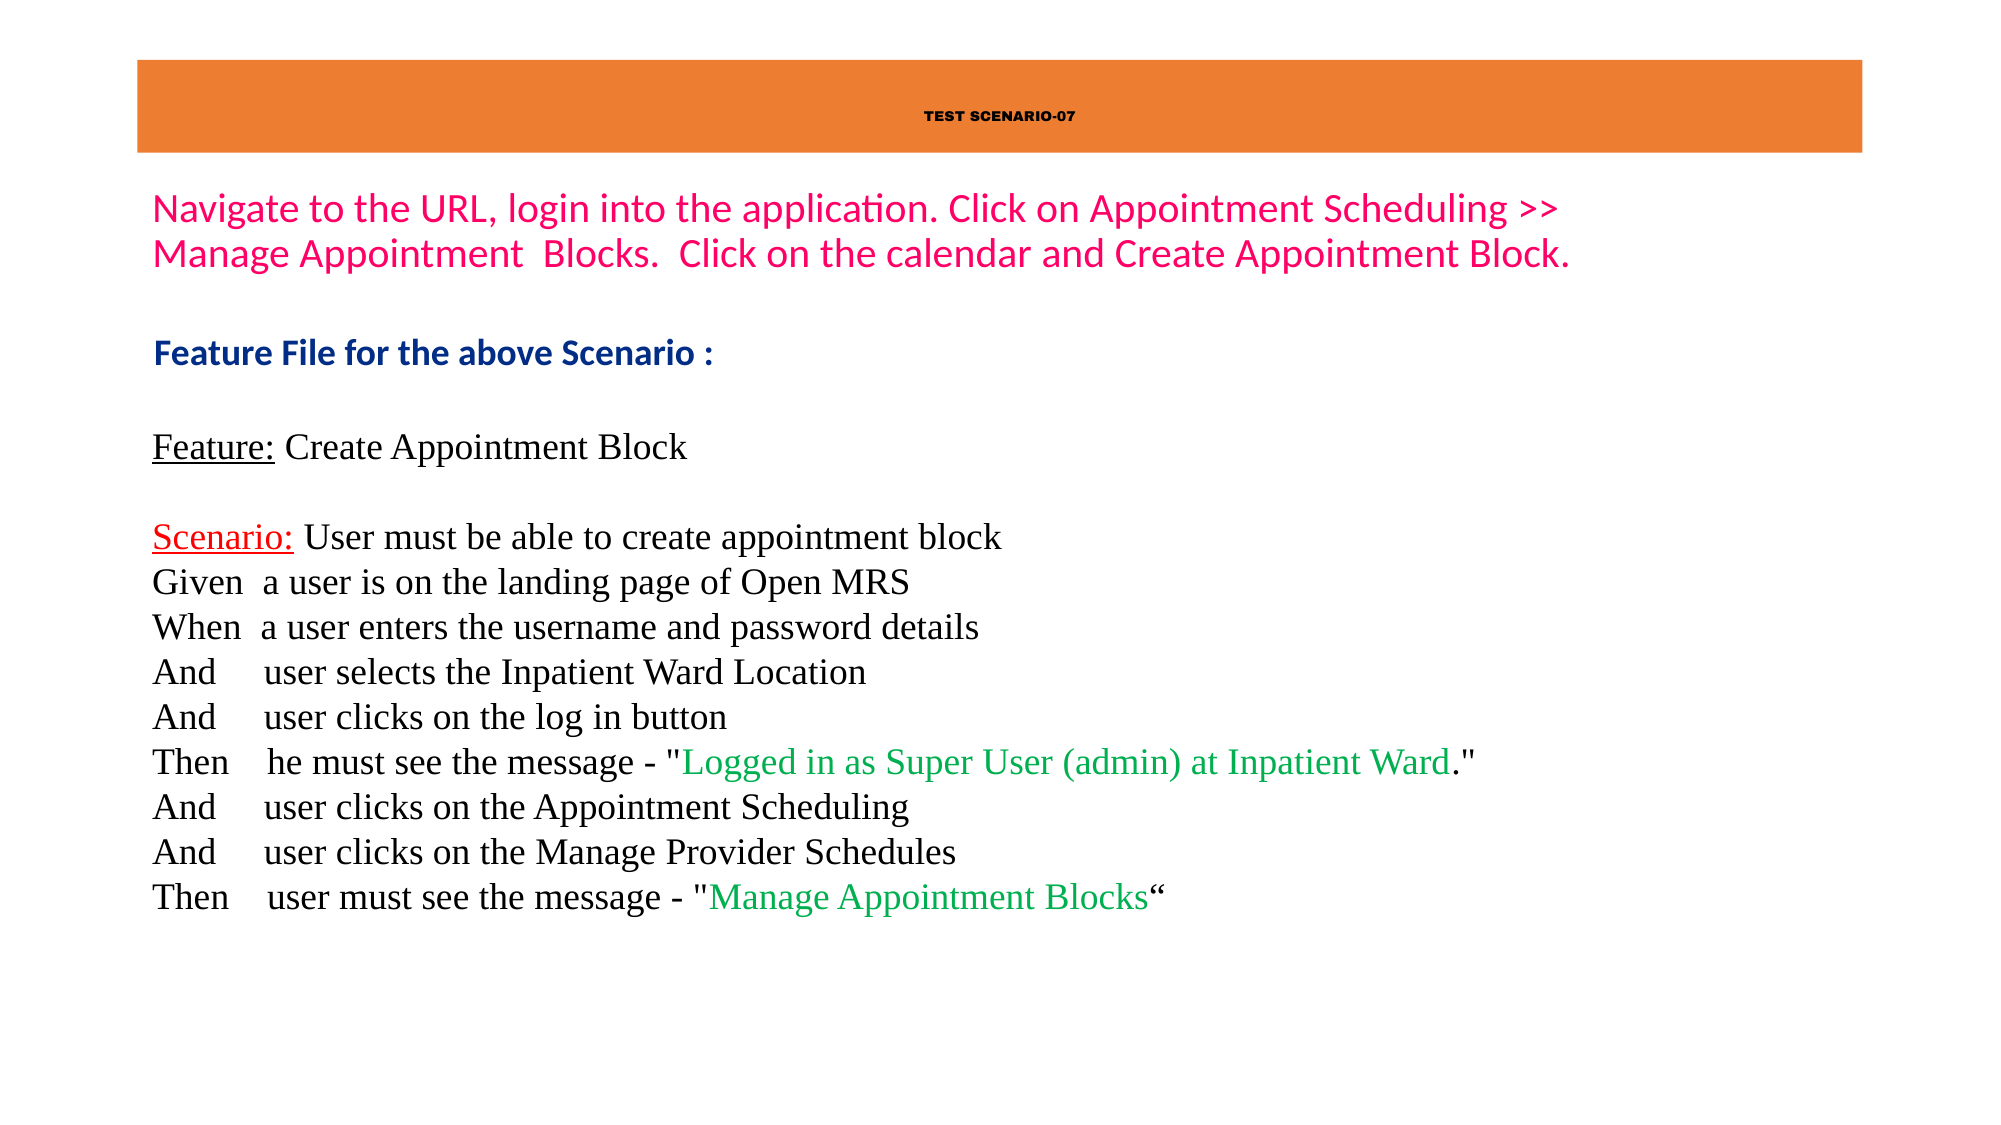

# TEST SCENARIO-07
Navigate to the URL, login into the application. Click on Appointment Scheduling >> Manage Appointment  Blocks.  Click on the calendar and Create Appointment Block.
Feature File for the above Scenario :
Feature: Create Appointment Block

Scenario: User must be able to create appointment block
Given  a user is on the landing page of Open MRS
When  a user enters the username and password details
And     user selects the Inpatient Ward Location
And     user clicks on the log in button
Then    he must see the message - "Logged in as Super User (admin) at Inpatient Ward."
And     user clicks on the Appointment Scheduling
And     user clicks on the Manage Provider Schedules
Then    user must see the message - "Manage Appointment Blocks“